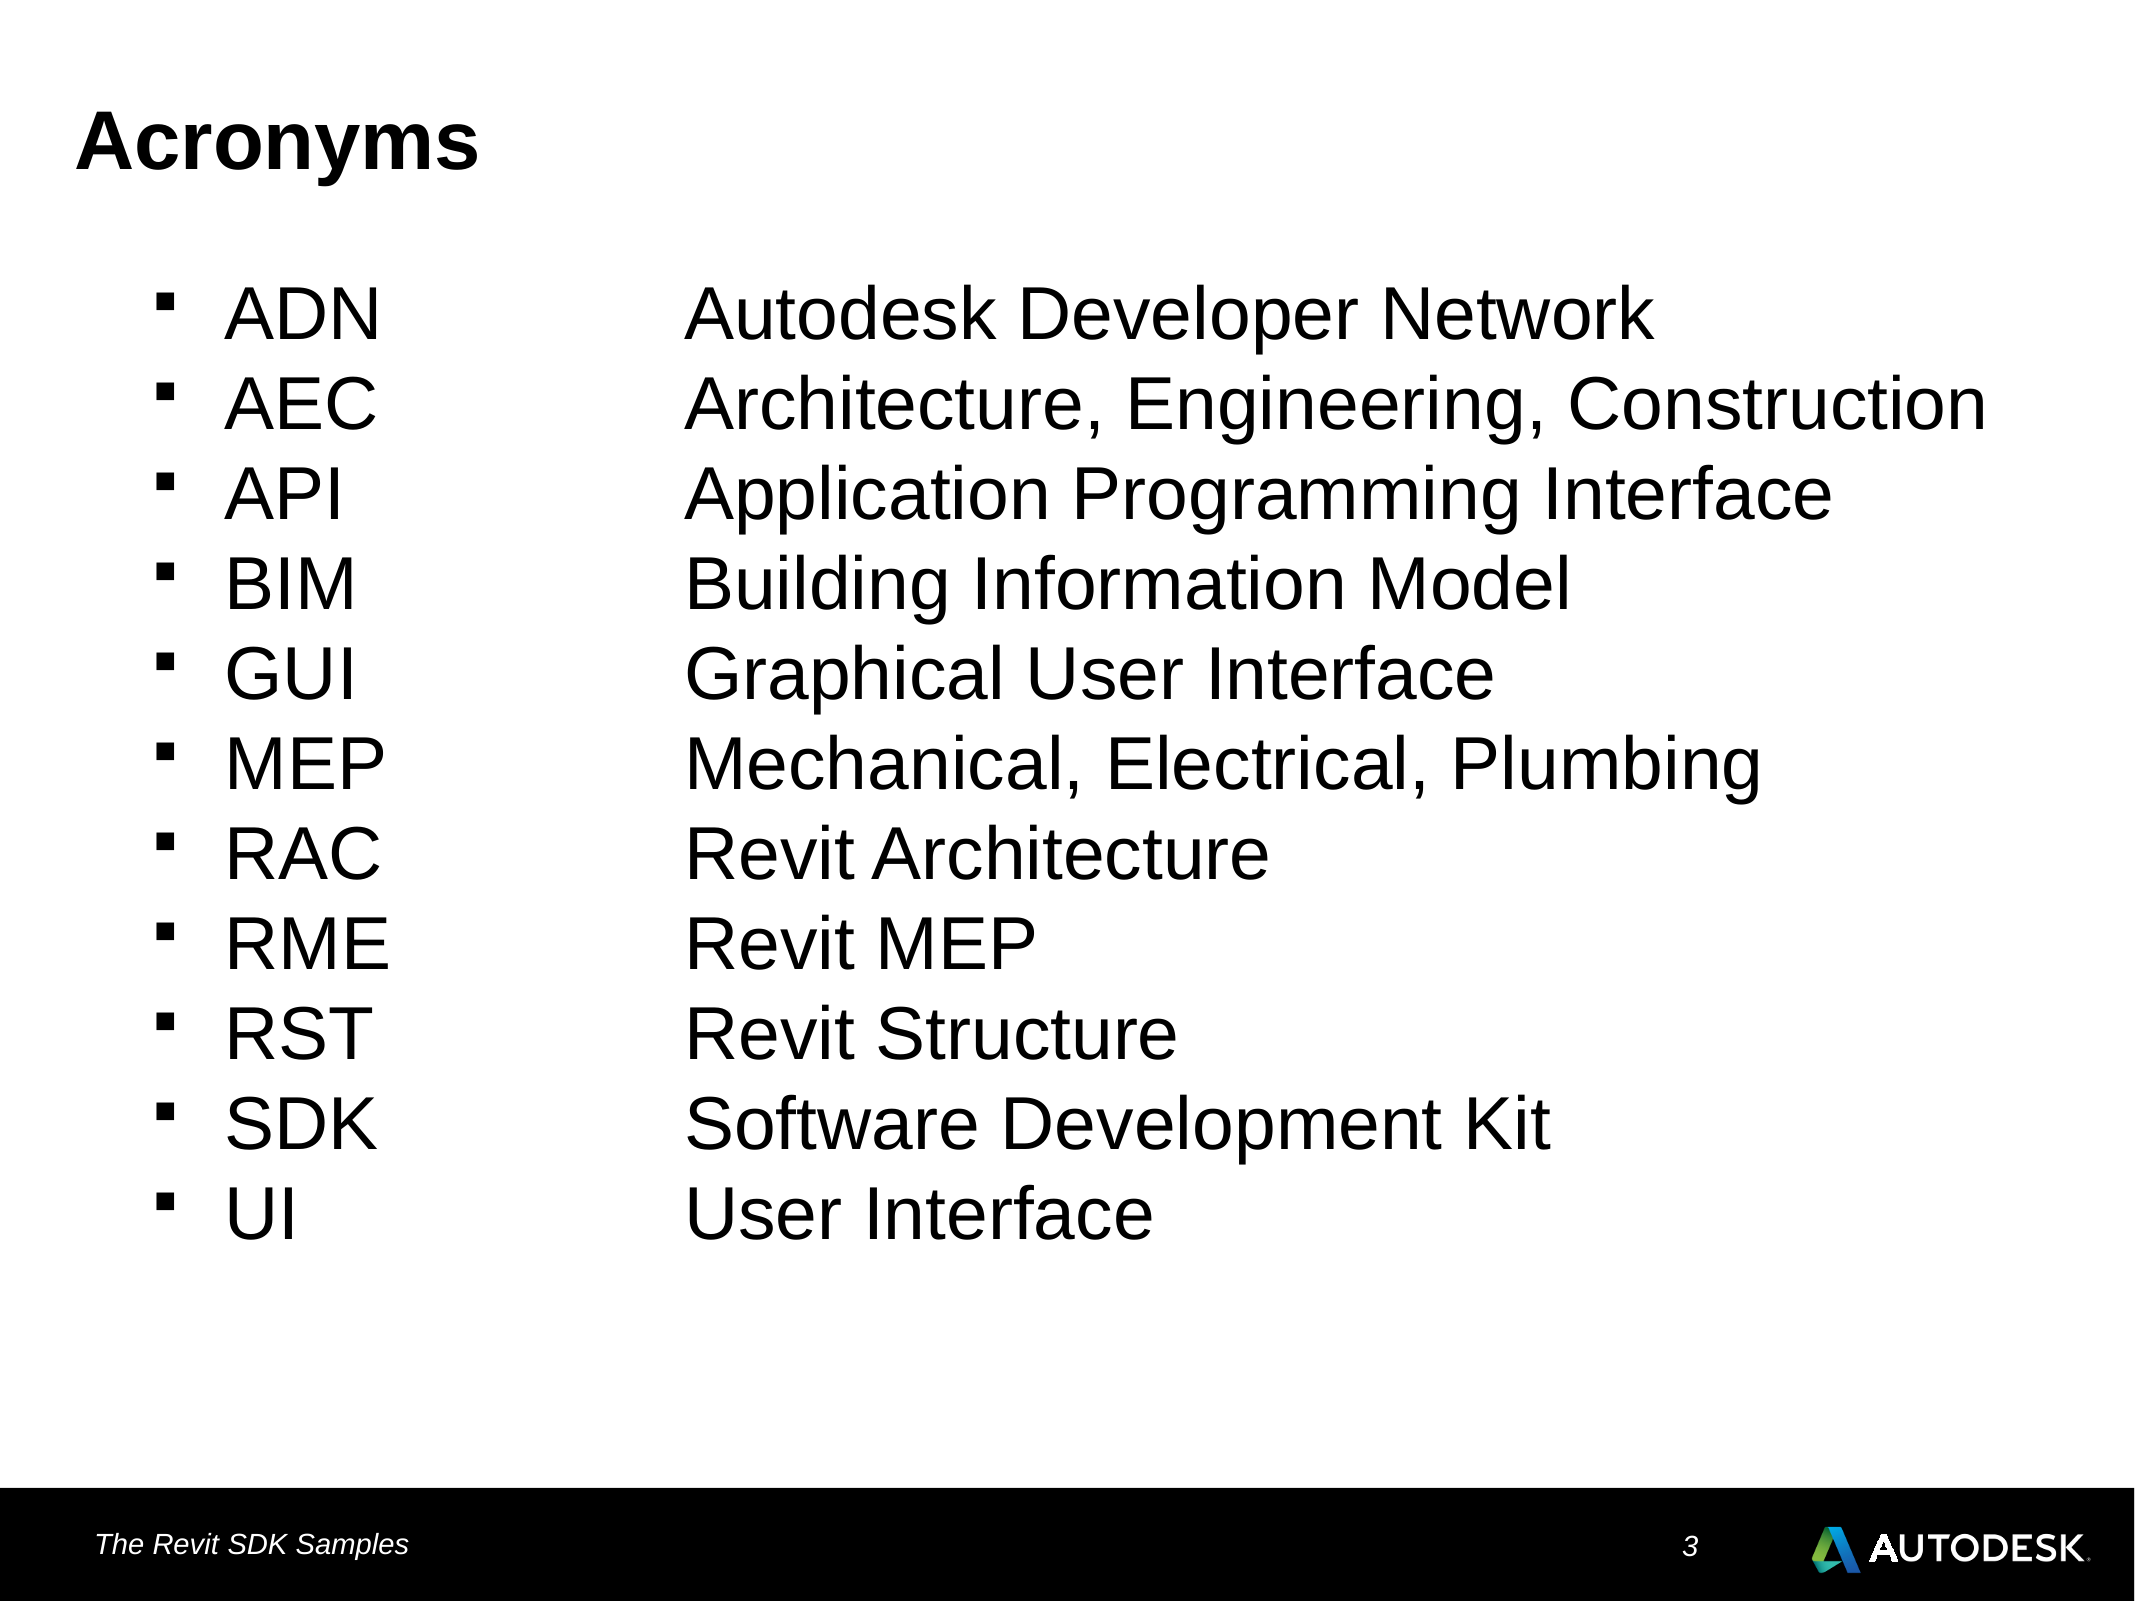

# Acronyms
ADN	Autodesk Developer Network
AEC	Architecture, Engineering, Construction
API	Application Programming Interface
BIM	Building Information Model
GUI	Graphical User Interface
MEP	Mechanical, Electrical, Plumbing
RAC	Revit Architecture
RME	Revit MEP
RST	Revit Structure
SDK	Software Development Kit
UI	User Interface
The Revit SDK Samples
3